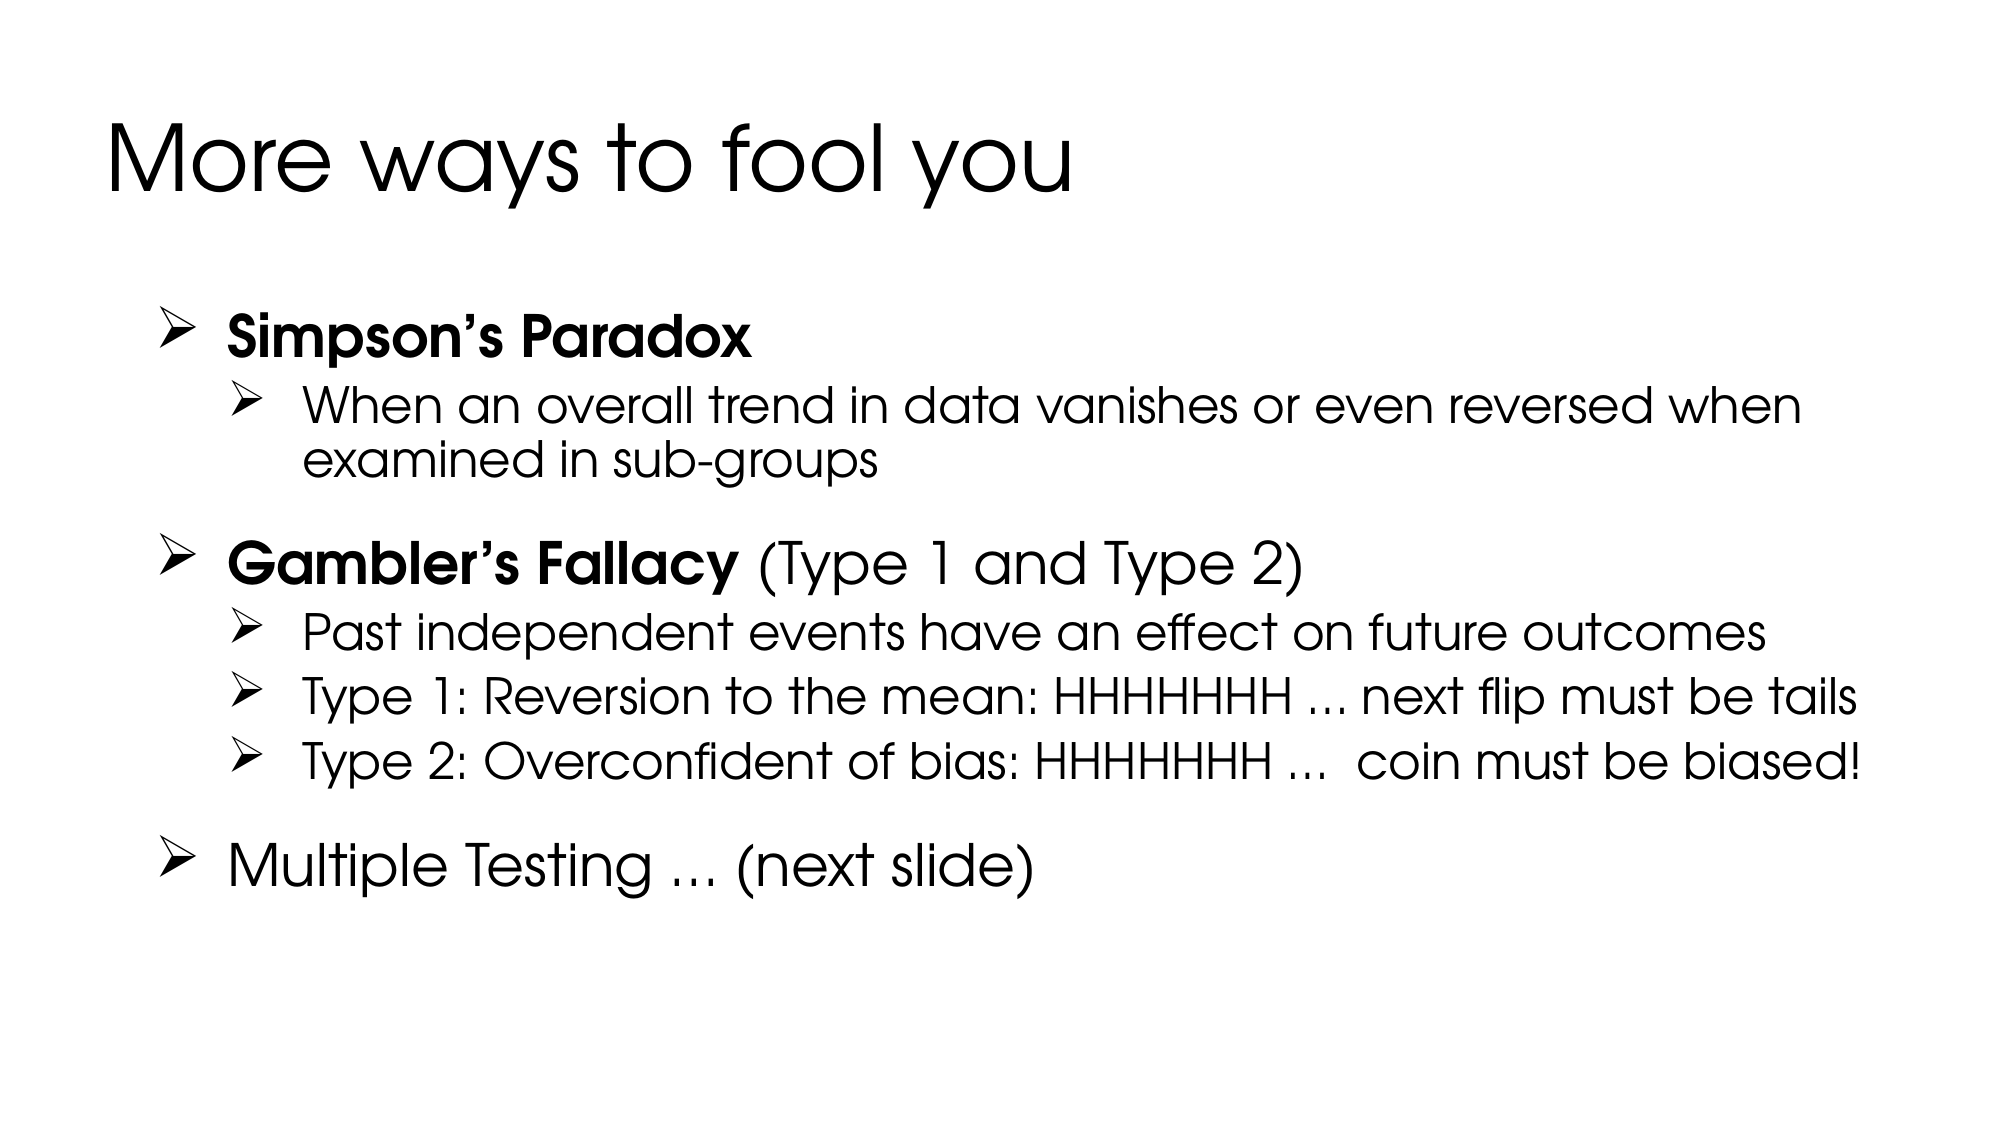

# More ways to fool you
Simpson’s Paradox
When an overall trend in data vanishes or even reversed when examined in sub-groups
Gambler’s Fallacy (Type 1 and Type 2)
Past independent events have an effect on future outcomes
Type 1: Reversion to the mean: HHHHHHH … next flip must be tails
Type 2: Overconfident of bias: HHHHHHH …  coin must be biased!
Multiple Testing … (next slide)